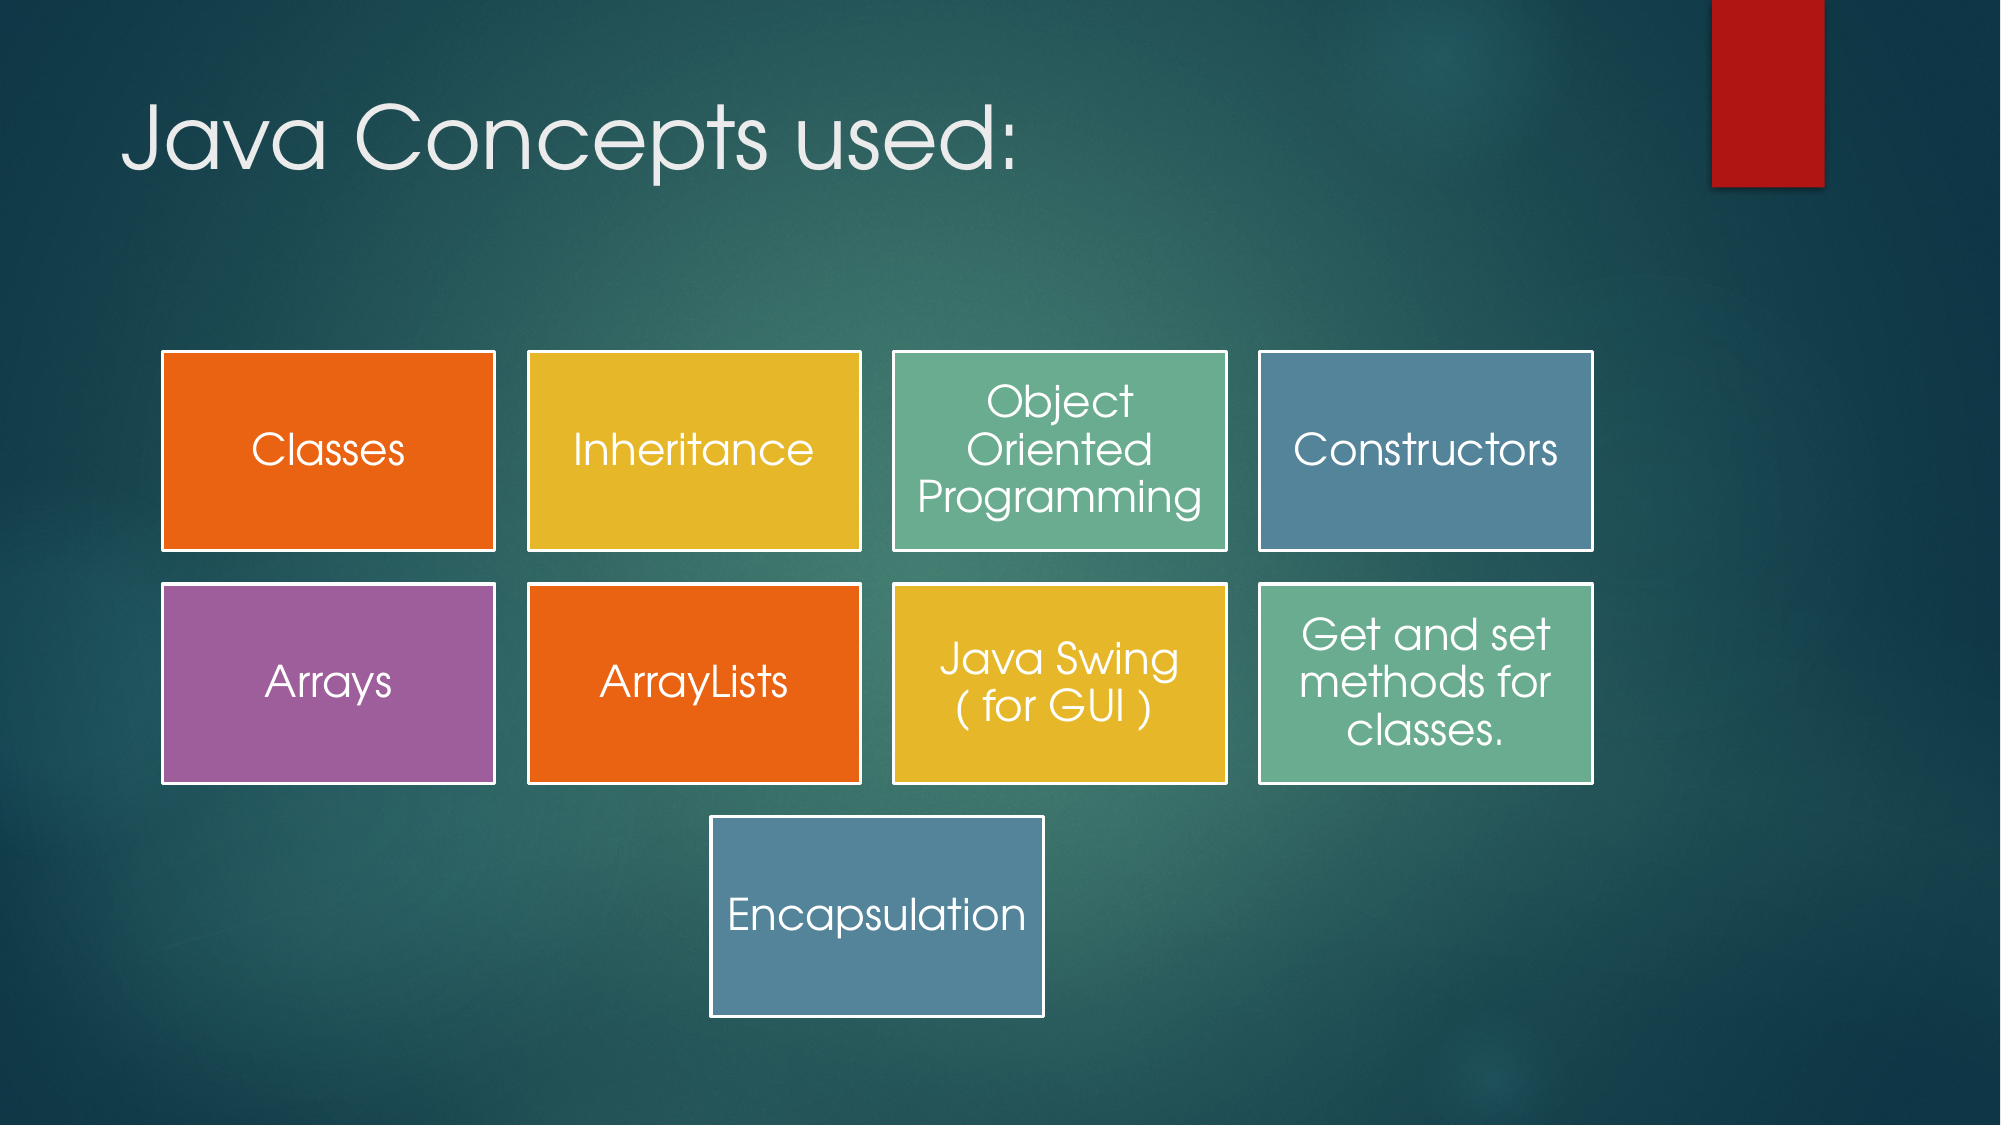

# Java Concepts used:
Classes
Inheritance
Object Oriented Programming
Constructors
Arrays
ArrayLists
Java Swing ( for GUI )
Get and set methods for classes.
Encapsulation